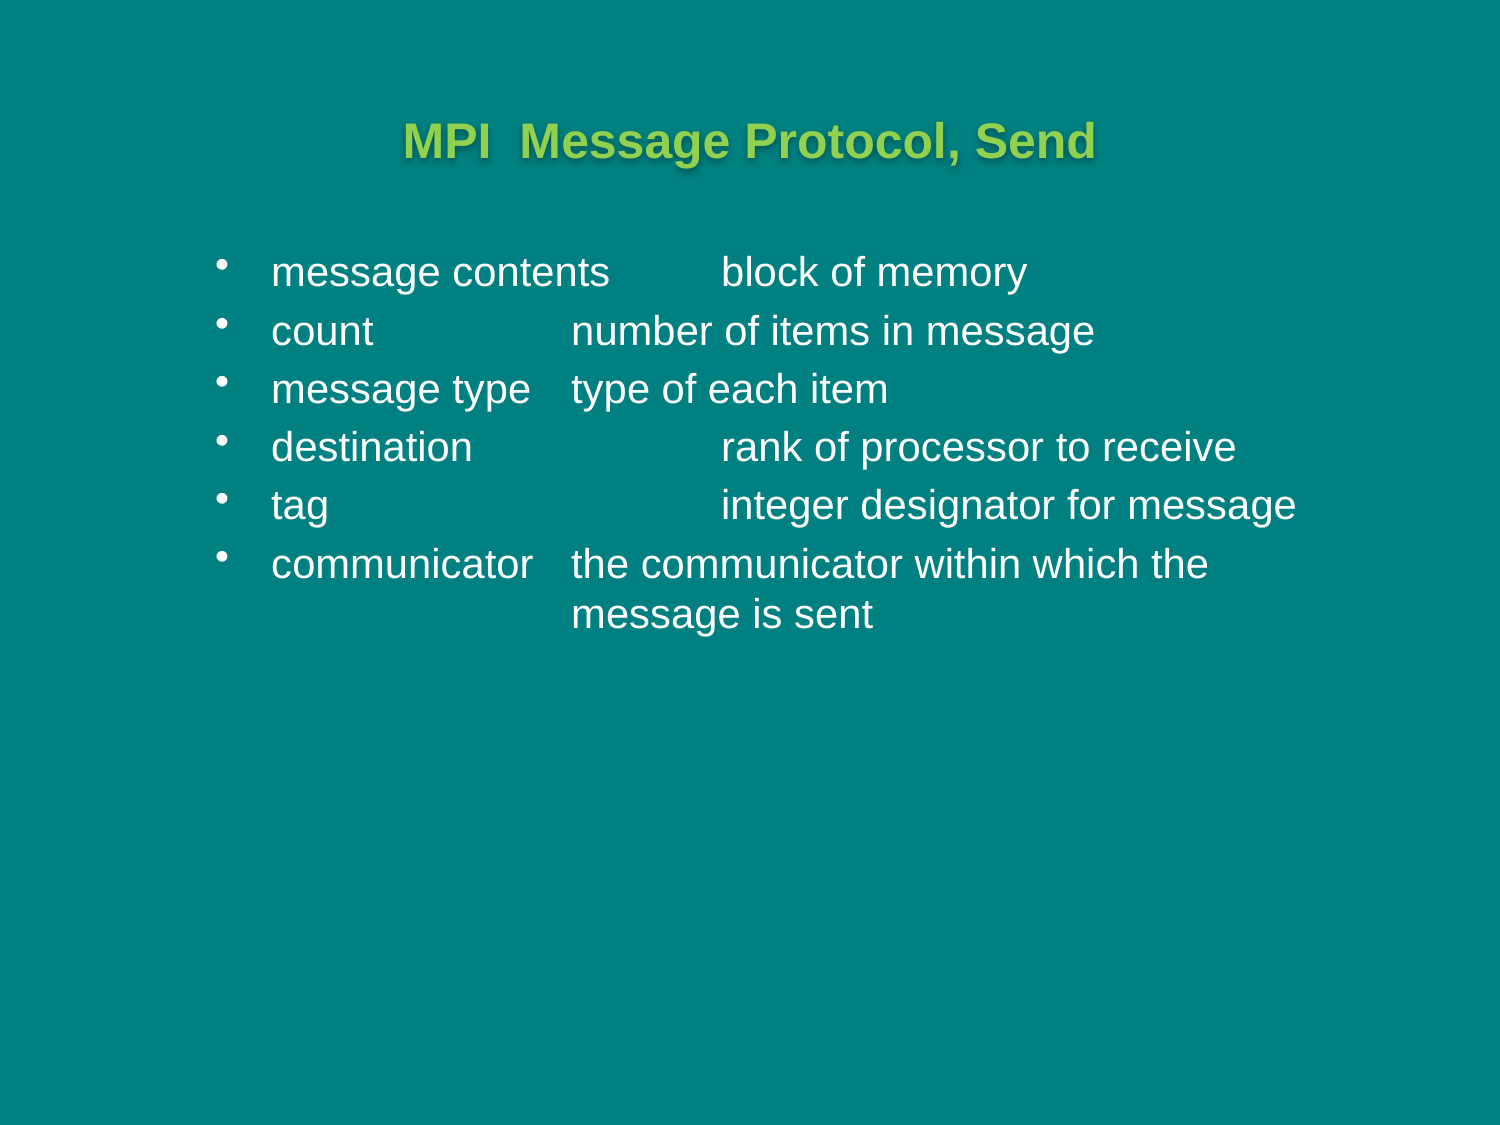

# MPI  Message Protocol, Send
message contents	block of memory
count		number of items in message
message type	type of each item
destination		rank of processor to receive
tag			integer designator for message
communicator	the communicator within which the 			message is sent